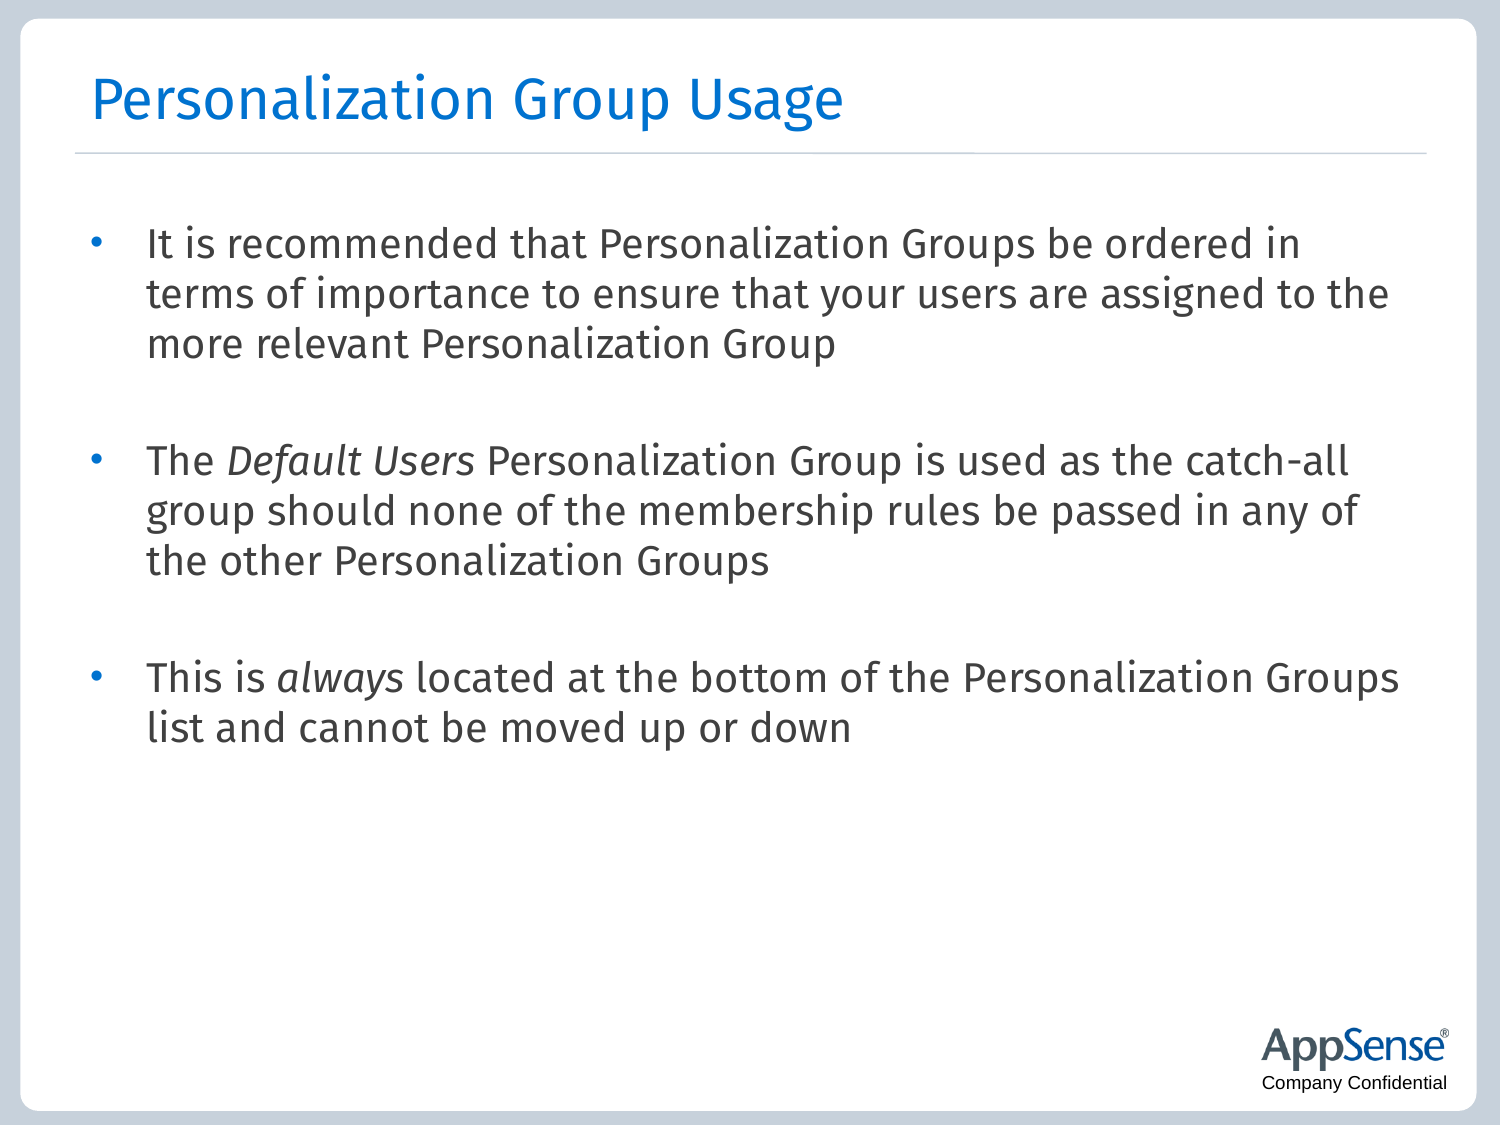

# Personalization Group Usage
It is recommended that Personalization Groups be ordered in terms of importance to ensure that your users are assigned to the more relevant Personalization Group

The Default Users Personalization Group is used as the catch-all group should none of the membership rules be passed in any of the other Personalization Groups

This is always located at the bottom of the Personalization Groups list and cannot be moved up or down